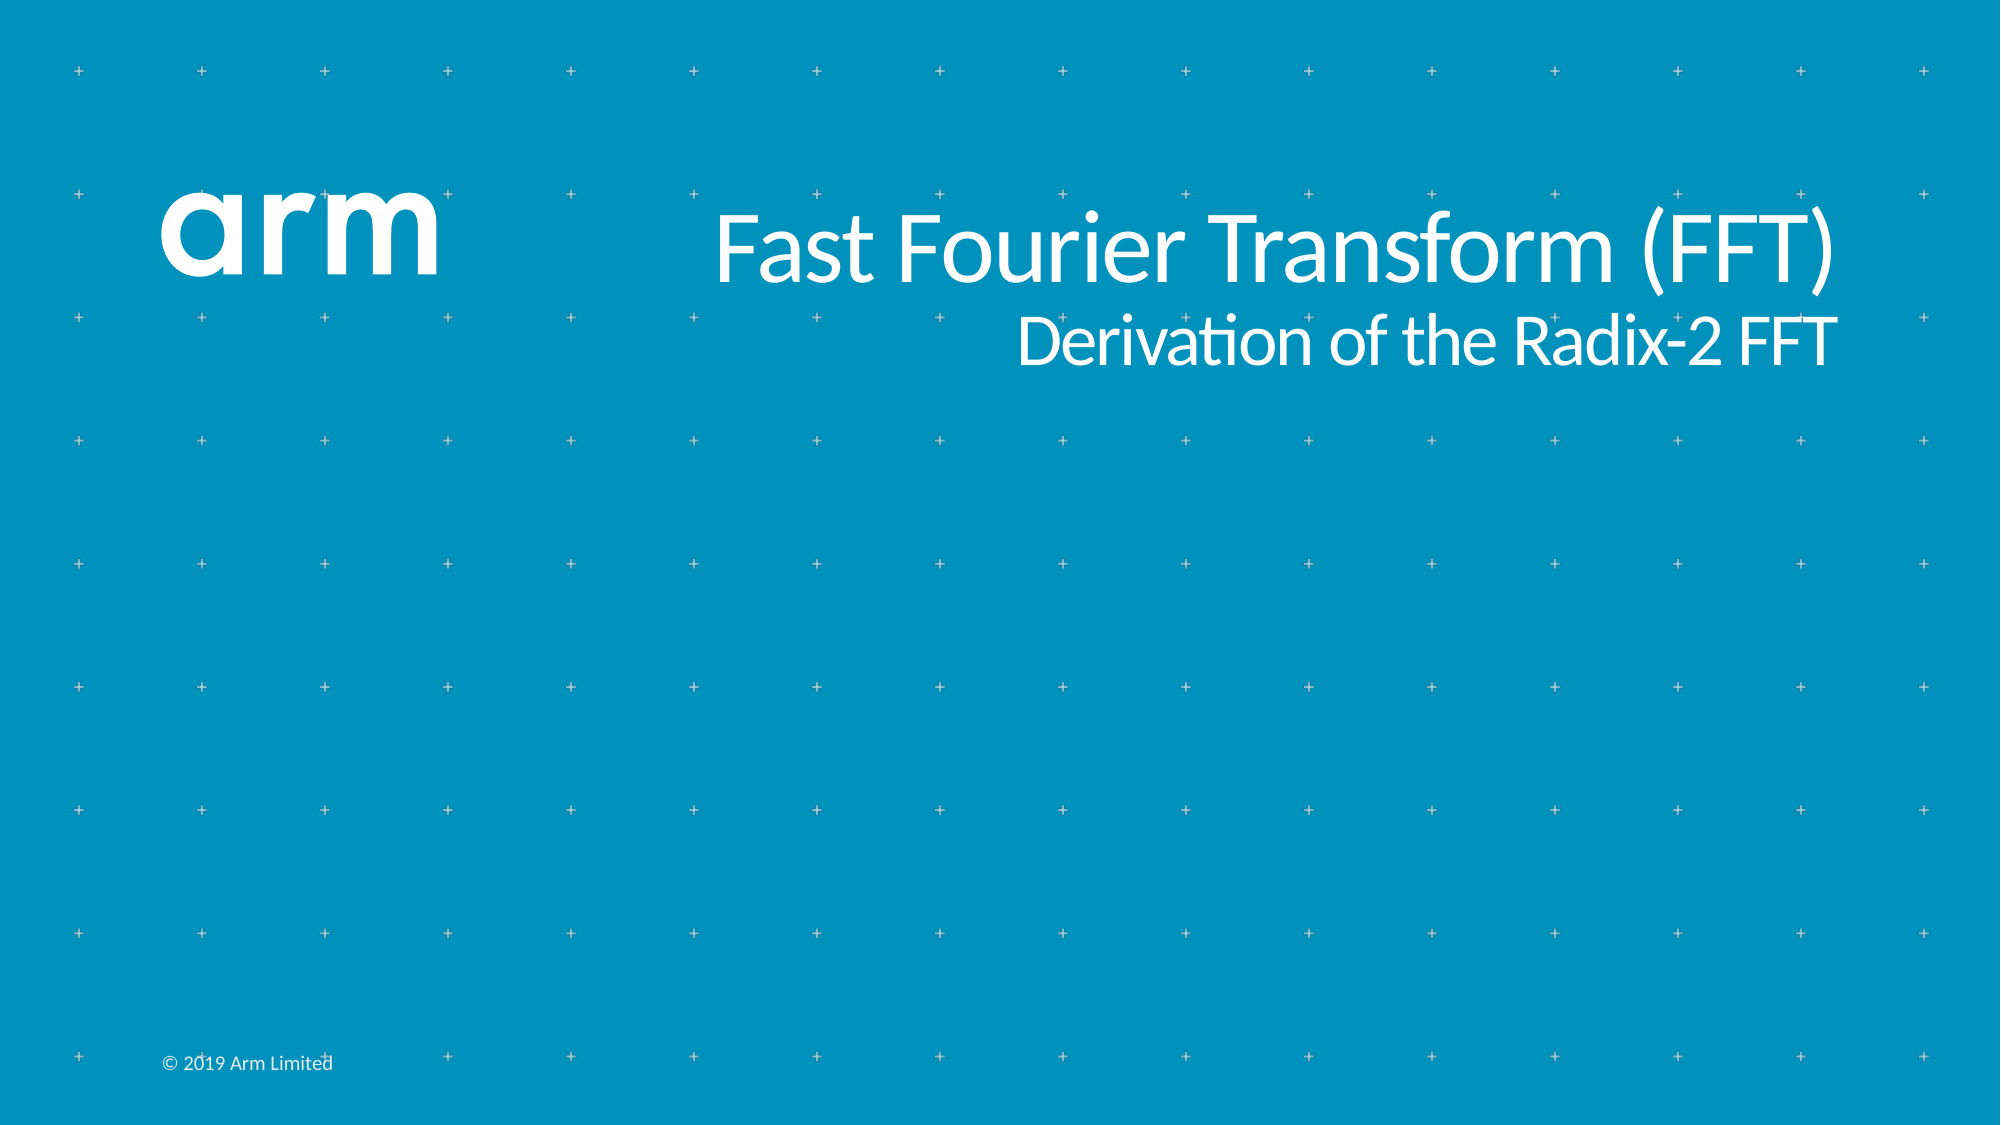

# Fast Fourier Transform (FFT) Derivation of the Radix-2 FFT